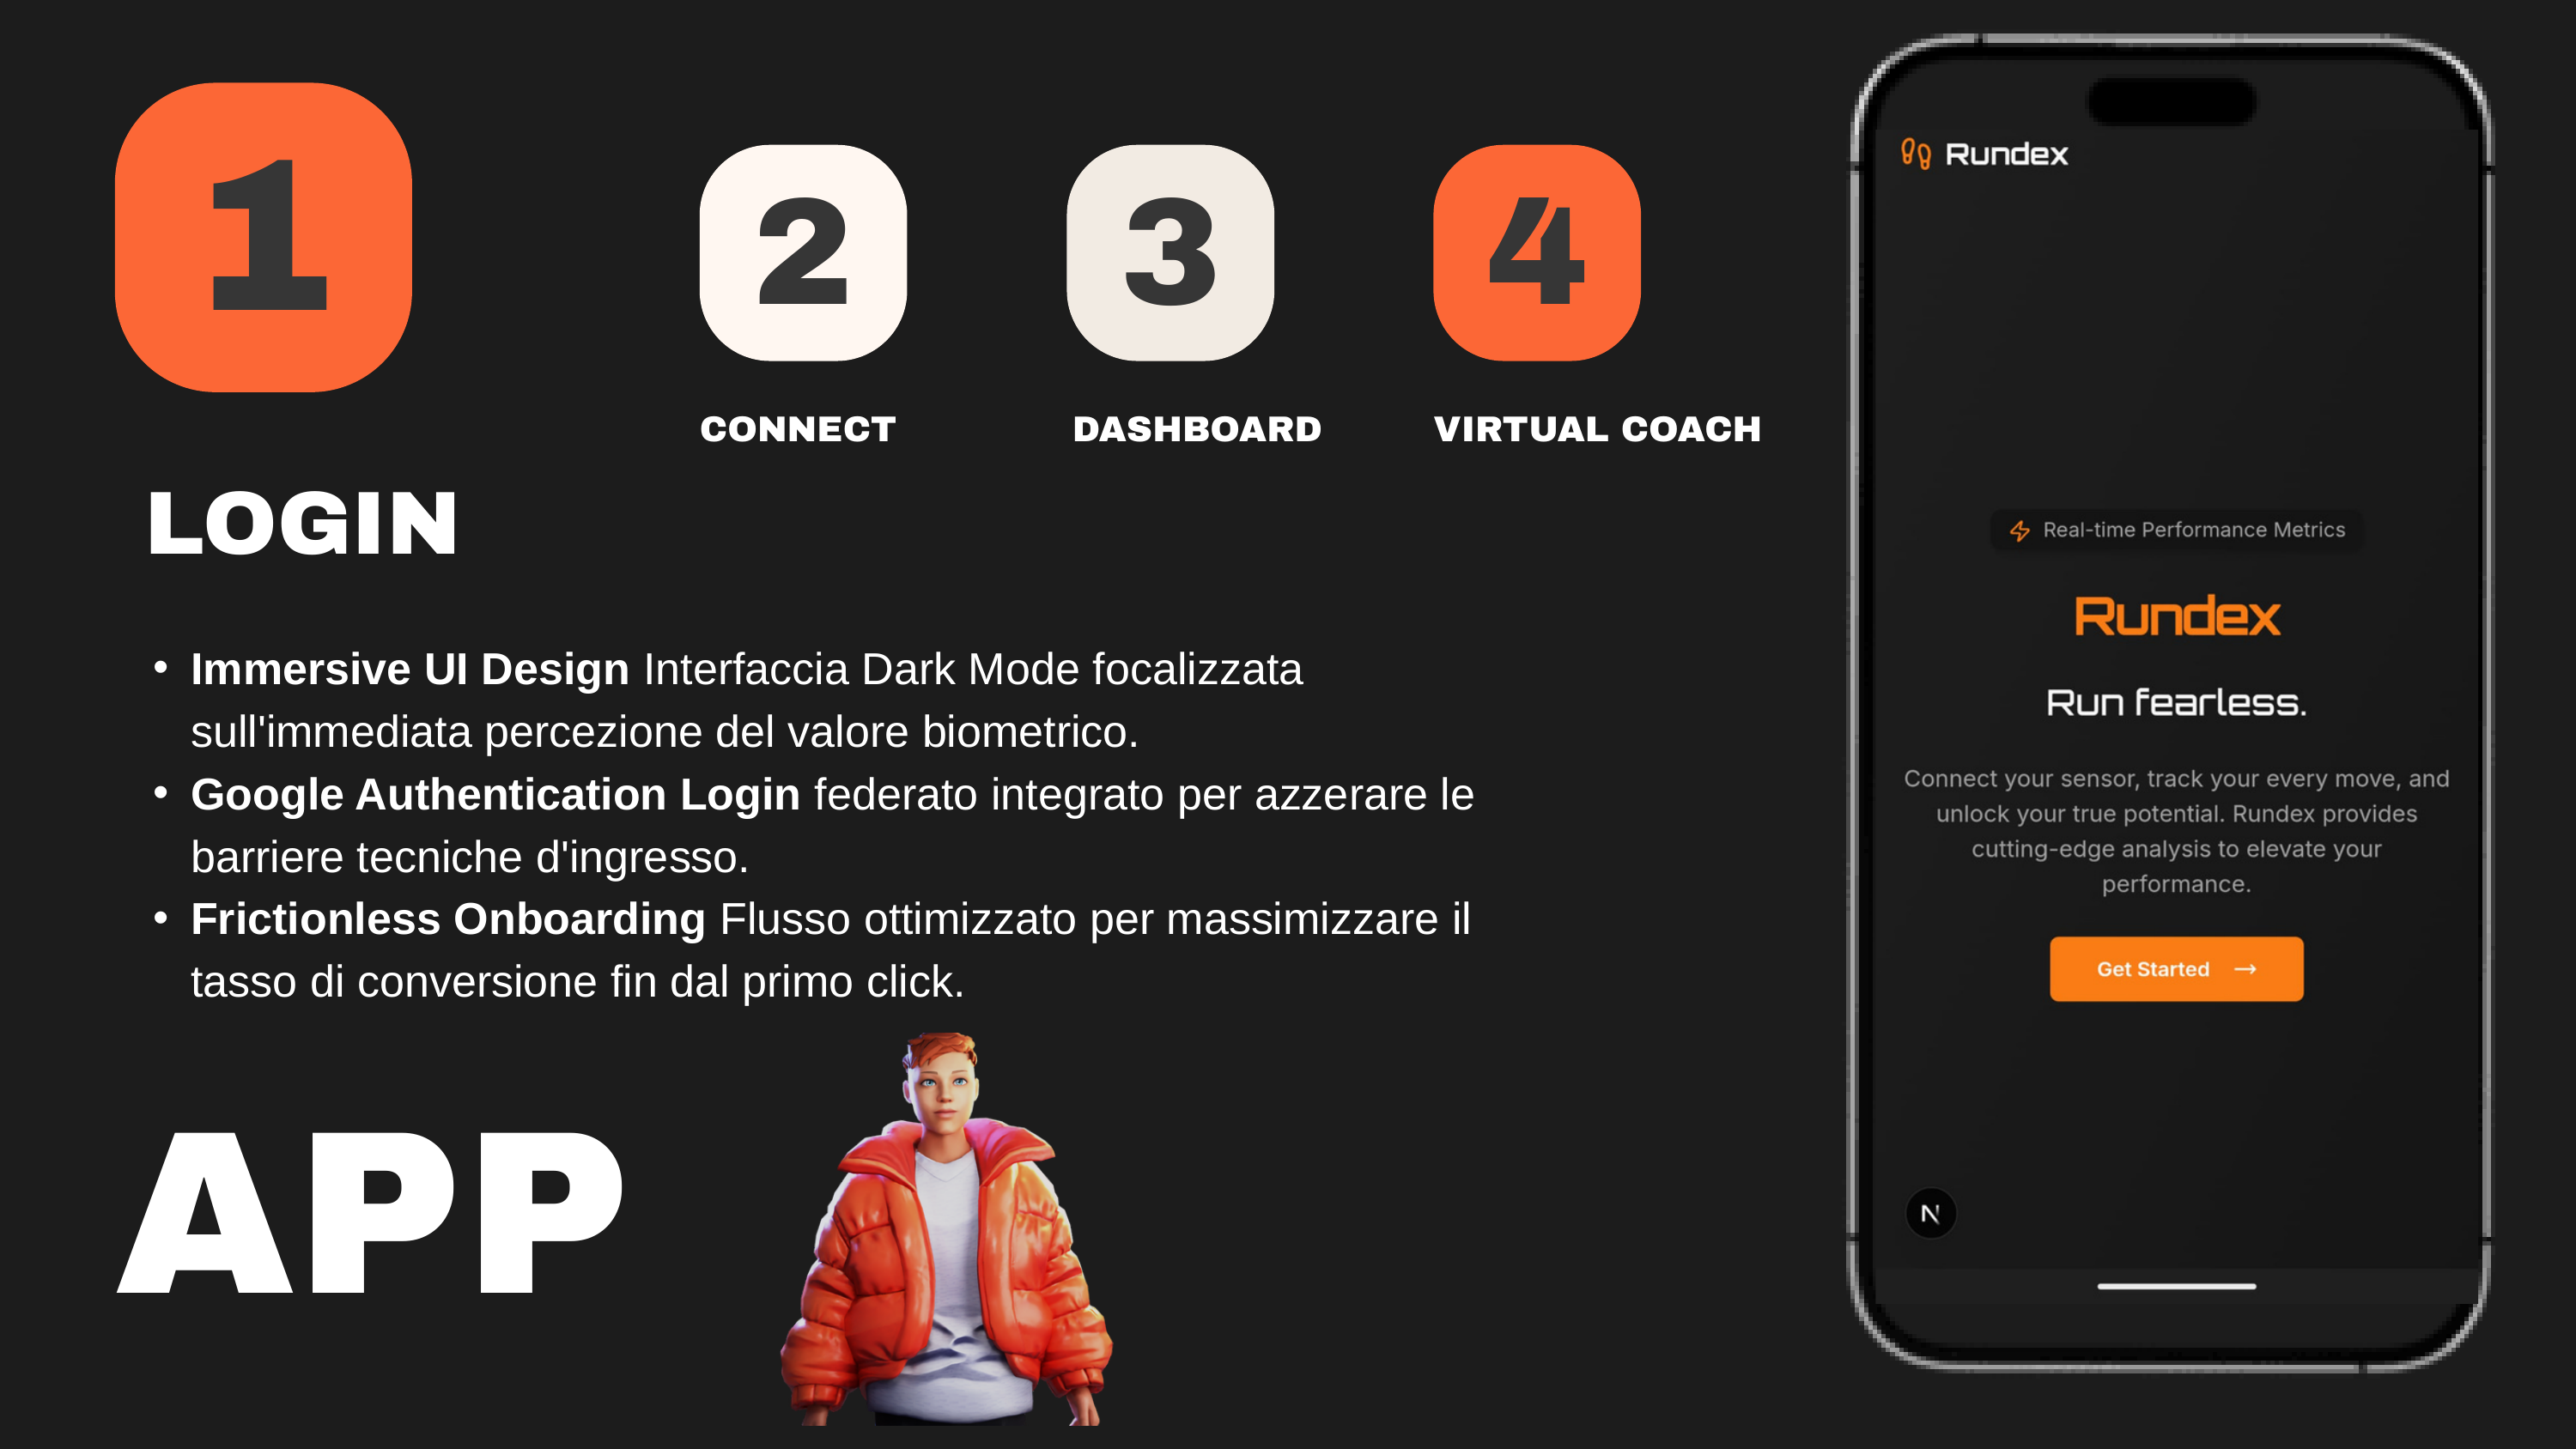

1

2

3

4
CONNECT
DASHBOARD
VIRTUAL COACH
LOGIN

Immersive UI Design Interfaccia Dark Mode focalizzata sull'immediata percezione del valore biometrico.
Google Authentication Login federato integrato per azzerare le barriere tecniche d'ingresso.
Frictionless Onboarding Flusso ottimizzato per massimizzare il tasso di conversione fin dal primo click.

APP